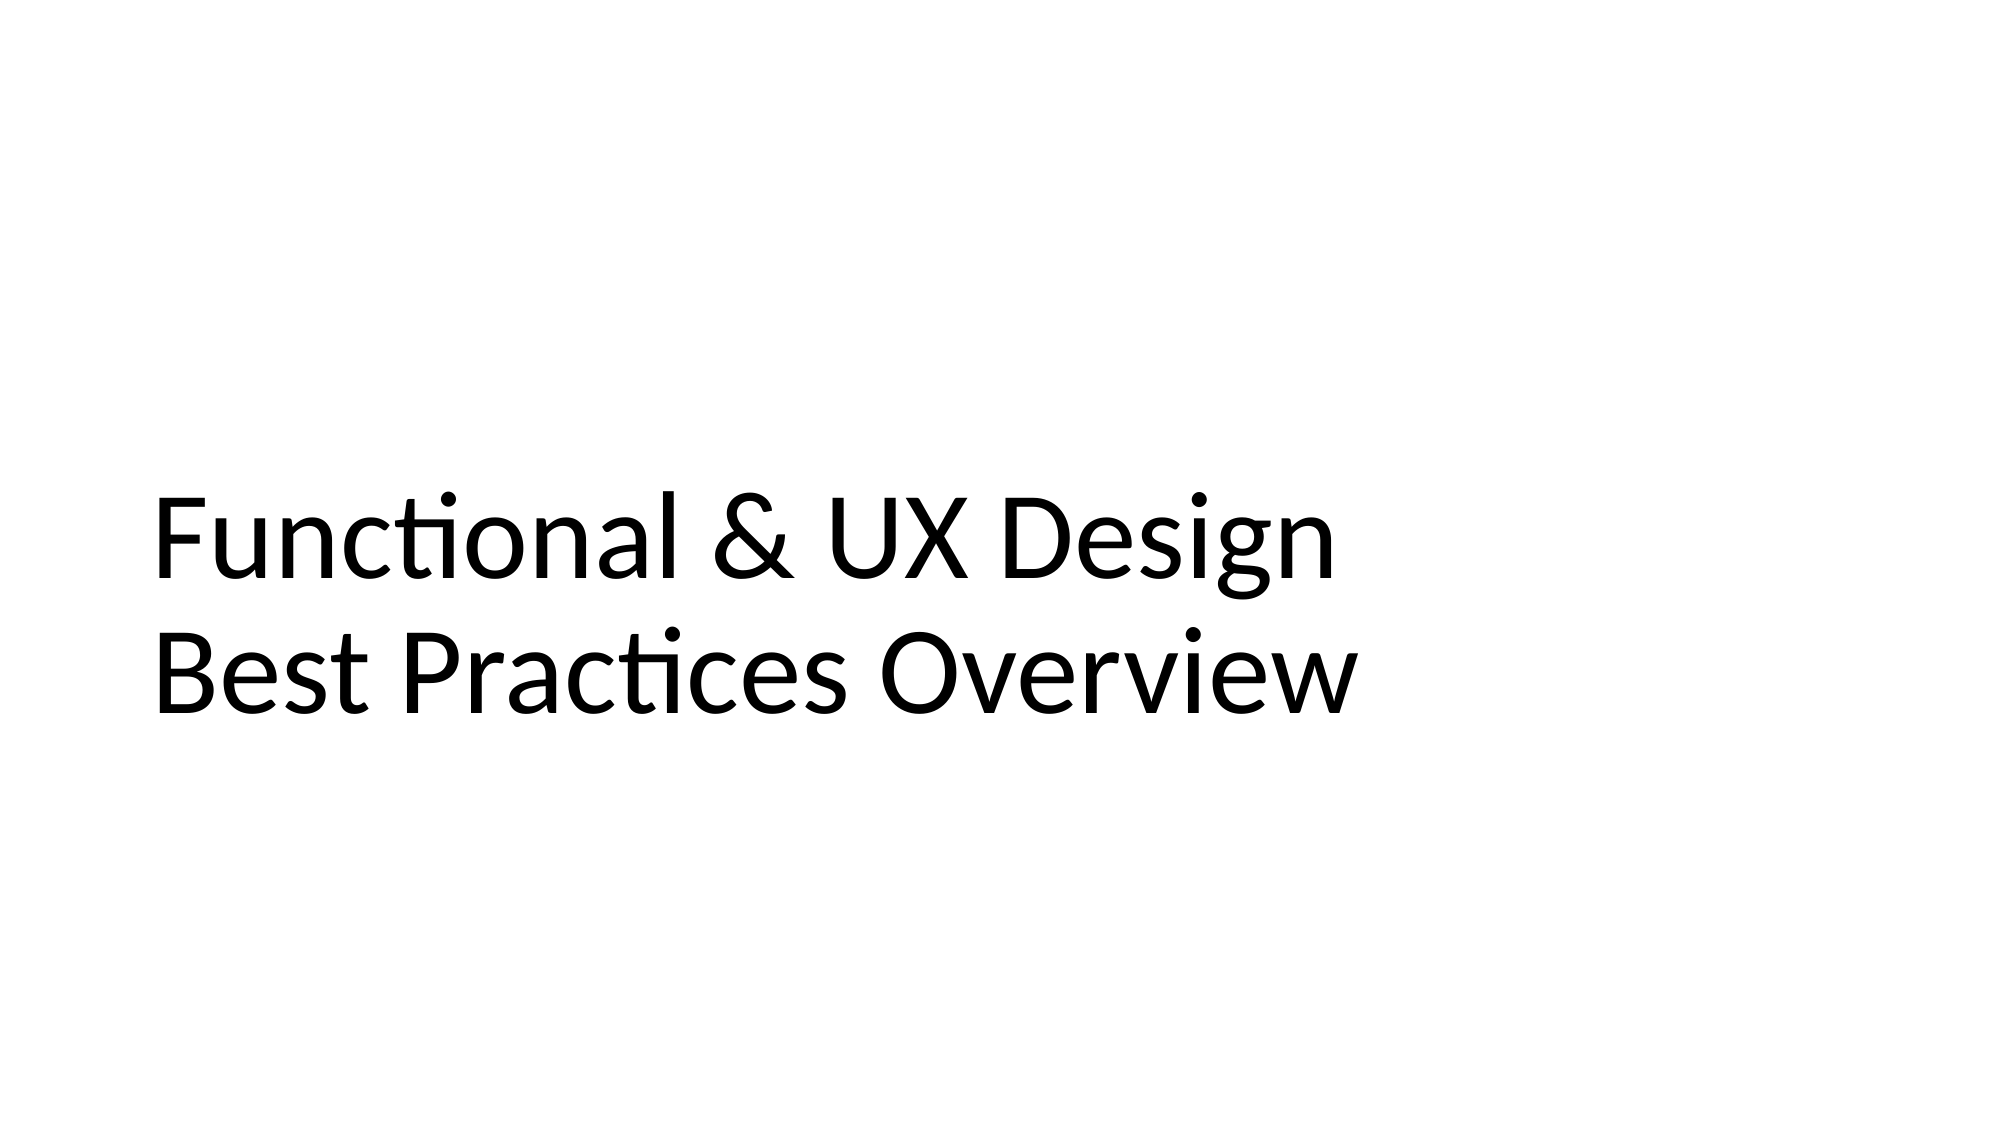

# Functional & UX Design Best Practices Overview